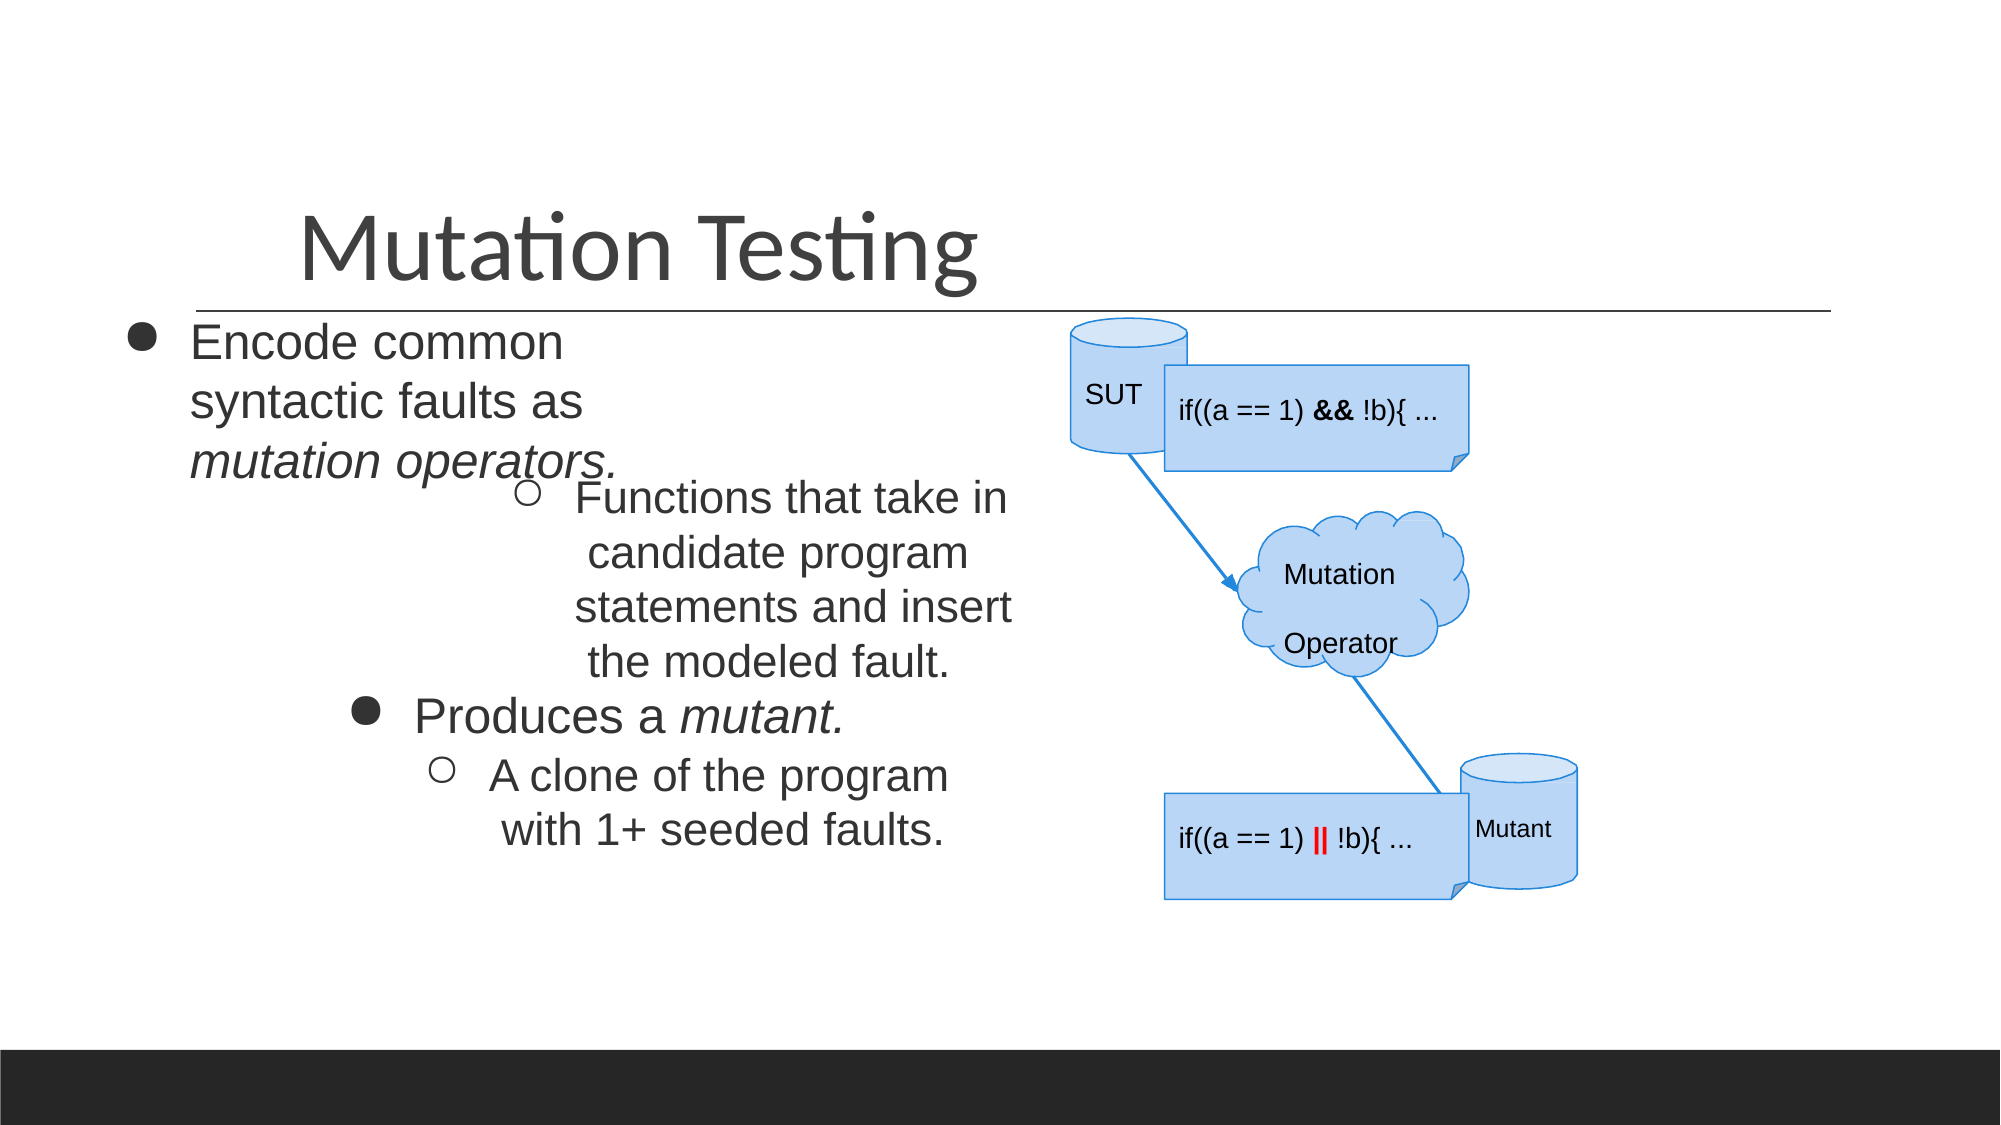

# Mutation Testing
Encode common  syntactic faults as  mutation operators.

SUT
if((a == 1) && !b){ ...

Functions that take in  candidate program  statements and insert  the modeled fault.

Mutation  Operator

Produces a mutant.
A clone of the program  with 1+ seeded faults.

Mutant
if((a == 1) || !b){ ...